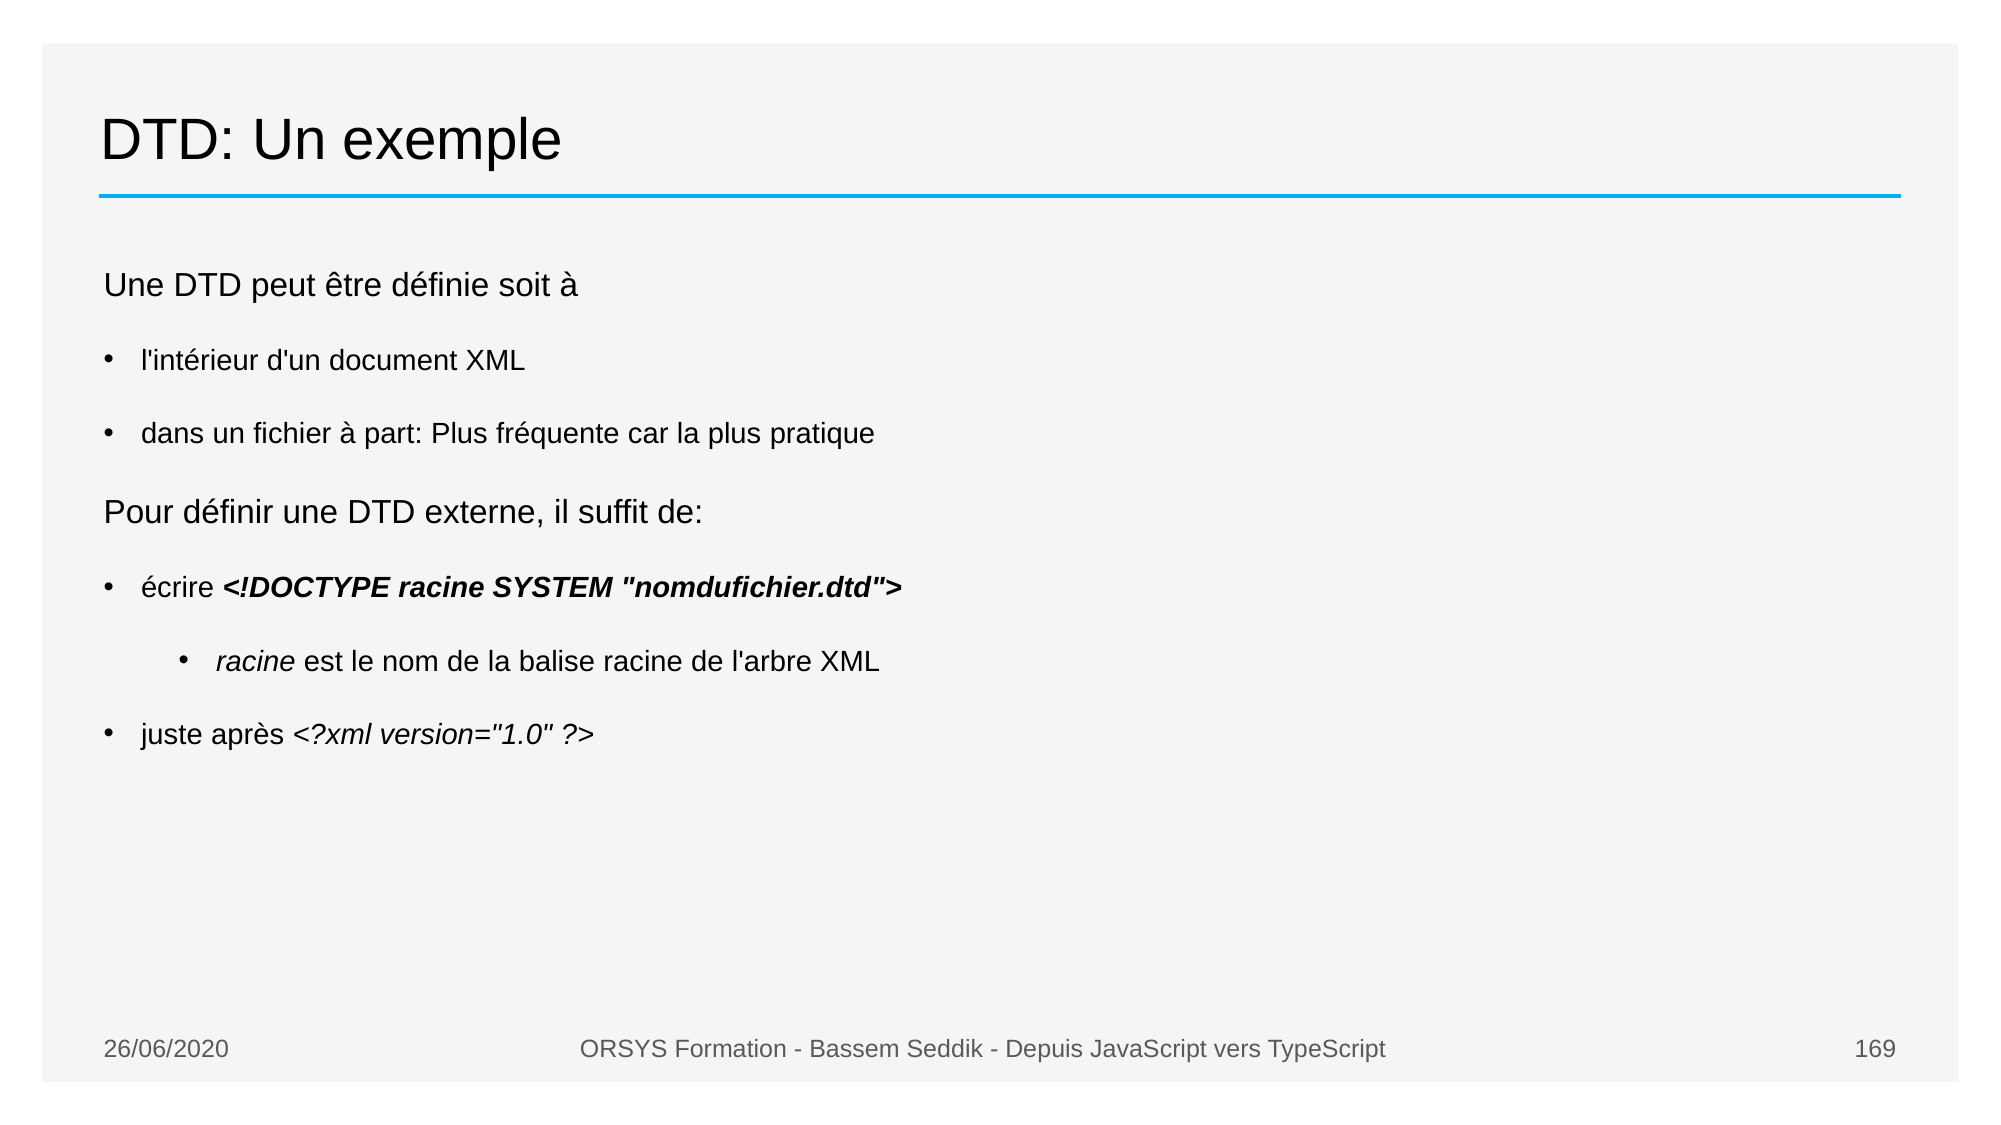

# DTD: Un exemple
Une DTD peut être définie soit à
l'intérieur d'un document XML
dans un fichier à part: Plus fréquente car la plus pratique
Pour définir une DTD externe, il suffit de:
écrire <!DOCTYPE racine SYSTEM "nomdufichier.dtd">
racine est le nom de la balise racine de l'arbre XML
juste après <?xml version="1.0" ?>
26/06/2020
ORSYS Formation - Bassem Seddik - Depuis JavaScript vers TypeScript
169